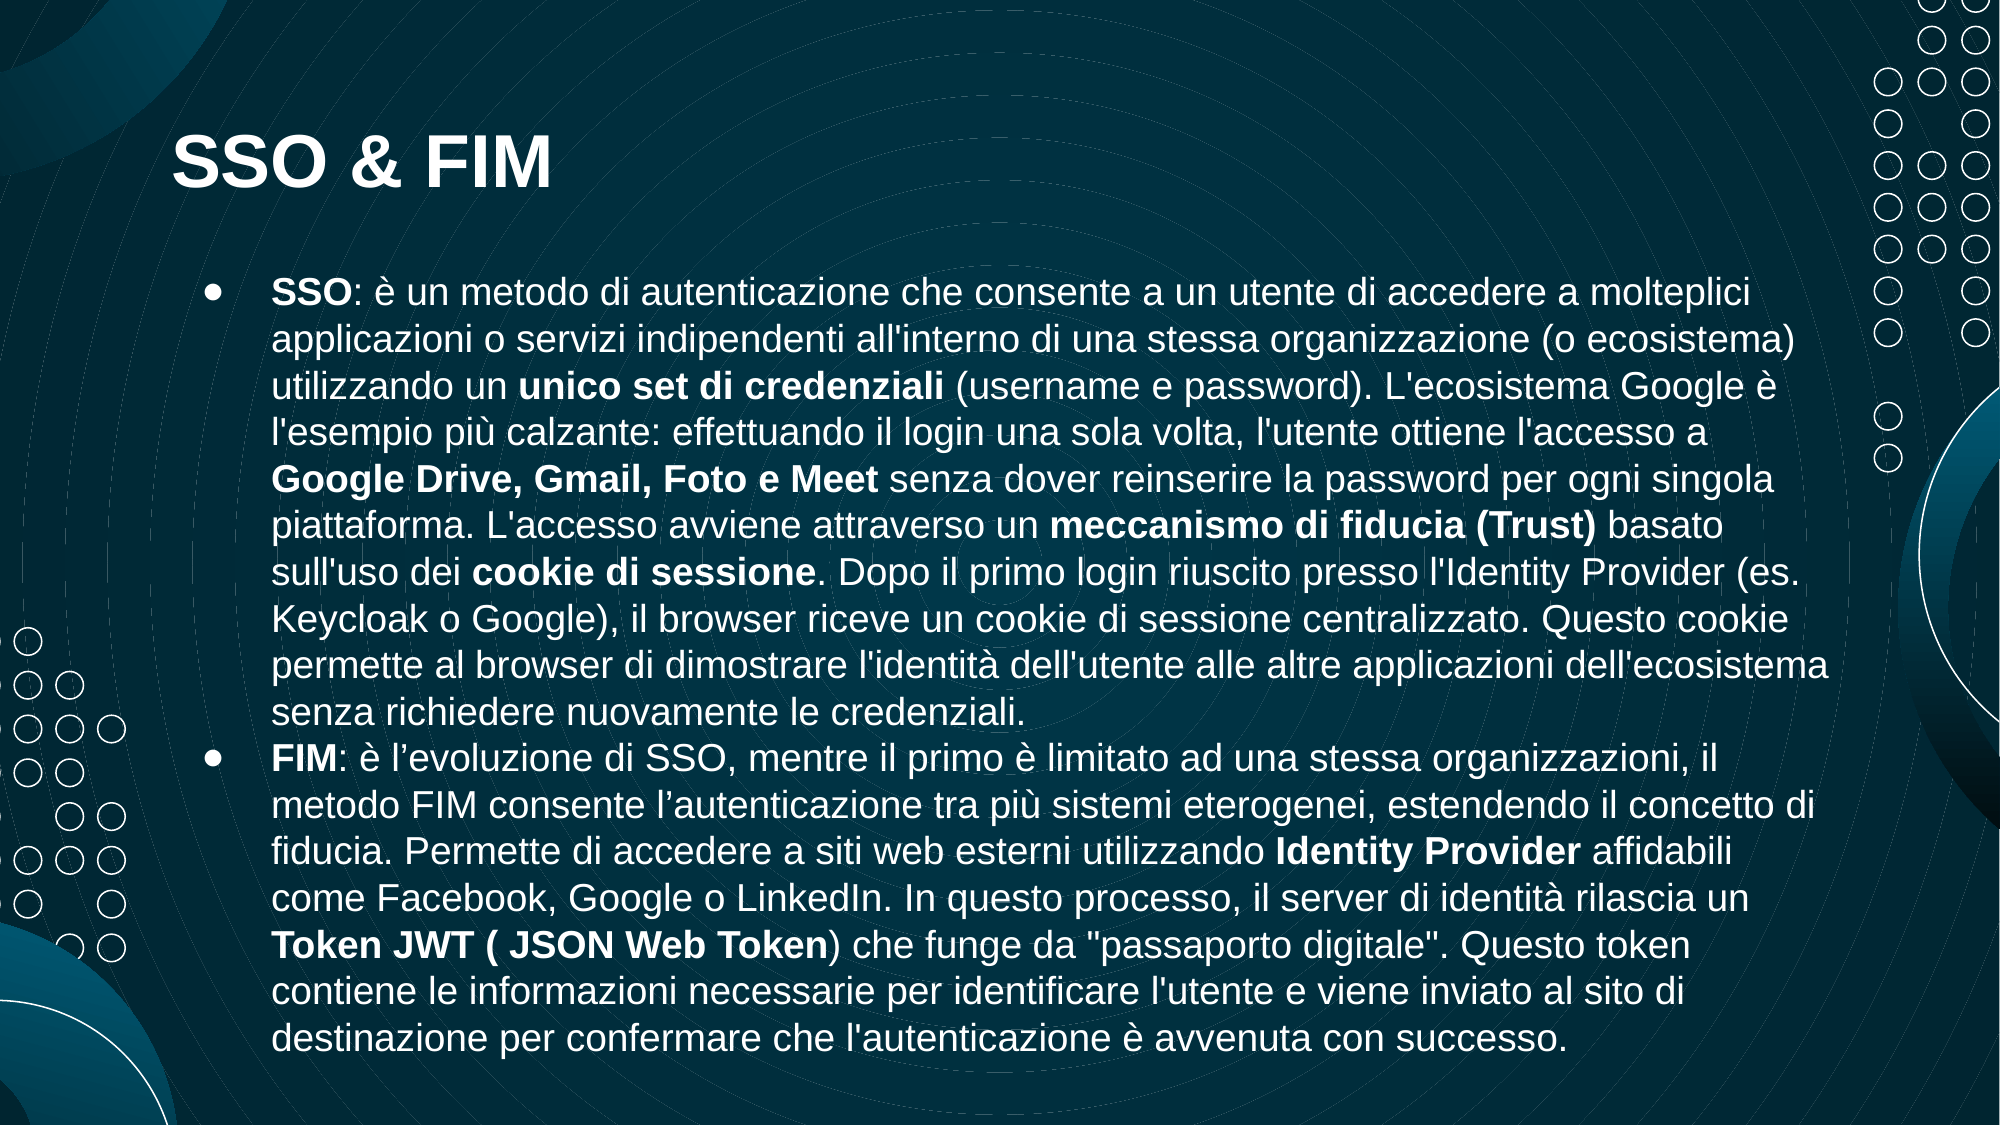

# SSO & FIM
SSO: è un metodo di autenticazione che consente a un utente di accedere a molteplici applicazioni o servizi indipendenti all'interno di una stessa organizzazione (o ecosistema) utilizzando un unico set di credenziali (username e password). L'ecosistema Google è l'esempio più calzante: effettuando il login una sola volta, l'utente ottiene l'accesso a Google Drive, Gmail, Foto e Meet senza dover reinserire la password per ogni singola piattaforma. L'accesso avviene attraverso un meccanismo di fiducia (Trust) basato sull'uso dei cookie di sessione. Dopo il primo login riuscito presso l'Identity Provider (es. Keycloak o Google), il browser riceve un cookie di sessione centralizzato. Questo cookie permette al browser di dimostrare l'identità dell'utente alle altre applicazioni dell'ecosistema senza richiedere nuovamente le credenziali.
FIM: è l’evoluzione di SSO, mentre il primo è limitato ad una stessa organizzazioni, il metodo FIM consente l’autenticazione tra più sistemi eterogenei, estendendo il concetto di fiducia. Permette di accedere a siti web esterni utilizzando Identity Provider affidabili come Facebook, Google o LinkedIn. In questo processo, il server di identità rilascia un Token JWT ( JSON Web Token) che funge da "passaporto digitale". Questo token contiene le informazioni necessarie per identificare l'utente e viene inviato al sito di destinazione per confermare che l'autenticazione è avvenuta con successo.